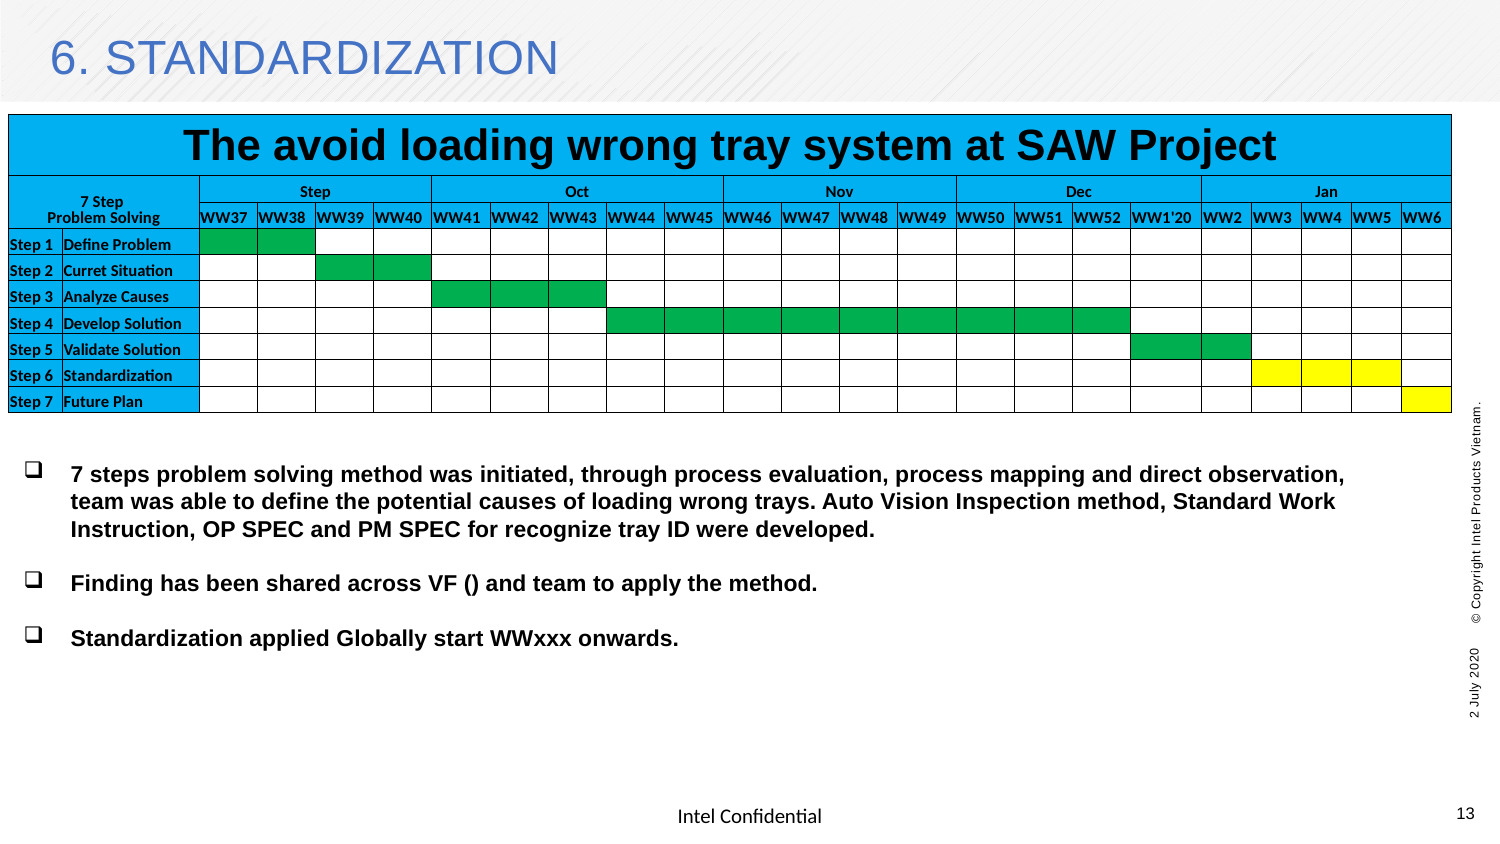

# 6. STANDARDIZATION
| The avoid loading wrong tray system at SAW Project |  |  |  |  |  |  |  |  |  |  |  |  |  |  |  |  |  |  |  |  |  |  |  |
| --- | --- | --- | --- | --- | --- | --- | --- | --- | --- | --- | --- | --- | --- | --- | --- | --- | --- | --- | --- | --- | --- | --- | --- |
| 7 Step Problem Solving |  | Step |  |  |  | Oct |  |  |  |  | Nov |  |  |  | Dec |  |  |  | Jan |  |  |  |  |
|  |  | WW37 | WW38 | WW39 | WW40 | WW41 | WW42 | WW43 | WW44 | WW45 | WW46 | WW47 | WW48 | WW49 | WW50 | WW51 | WW52 | WW1'20 | WW2 | WW3 | WW4 | WW5 | WW6 |
| Step 1 | Define Problem |  |  |  |  |  |  |  |  |  |  |  |  |  |  |  |  |  |  |  |  |  |  |
| Step 2 | Curret Situation |  |  |  |  |  |  |  |  |  |  |  |  |  |  |  |  |  |  |  |  |  |  |
| Step 3 | Analyze Causes |  |  |  |  |  |  |  |  |  |  |  |  |  |  |  |  |  |  |  |  |  |  |
| Step 4 | Develop Solution |  |  |  |  |  |  |  |  |  |  |  |  |  |  |  |  |  |  |  |  |  |  |
| Step 5 | Validate Solution |  |  |  |  |  |  |  |  |  |  |  |  |  |  |  |  |  |  |  |  |  |  |
| Step 6 | Standardization |  |  |  |  |  |  |  |  |  |  |  |  |  |  |  |  |  |  |  |  |  |  |
| Step 7 | Future Plan |  |  |  |  |  |  |  |  |  |  |  |  |  |  |  |  |  |  |  |  |  |  |
7 steps problem solving method was initiated, through process evaluation, process mapping and direct observation, team was able to define the potential causes of loading wrong trays. Auto Vision Inspection method, Standard Work Instruction, OP SPEC and PM SPEC for recognize tray ID were developed.

Finding has been shared across VF () and team to apply the method.

Standardization applied Globally start WWxxx onwards.